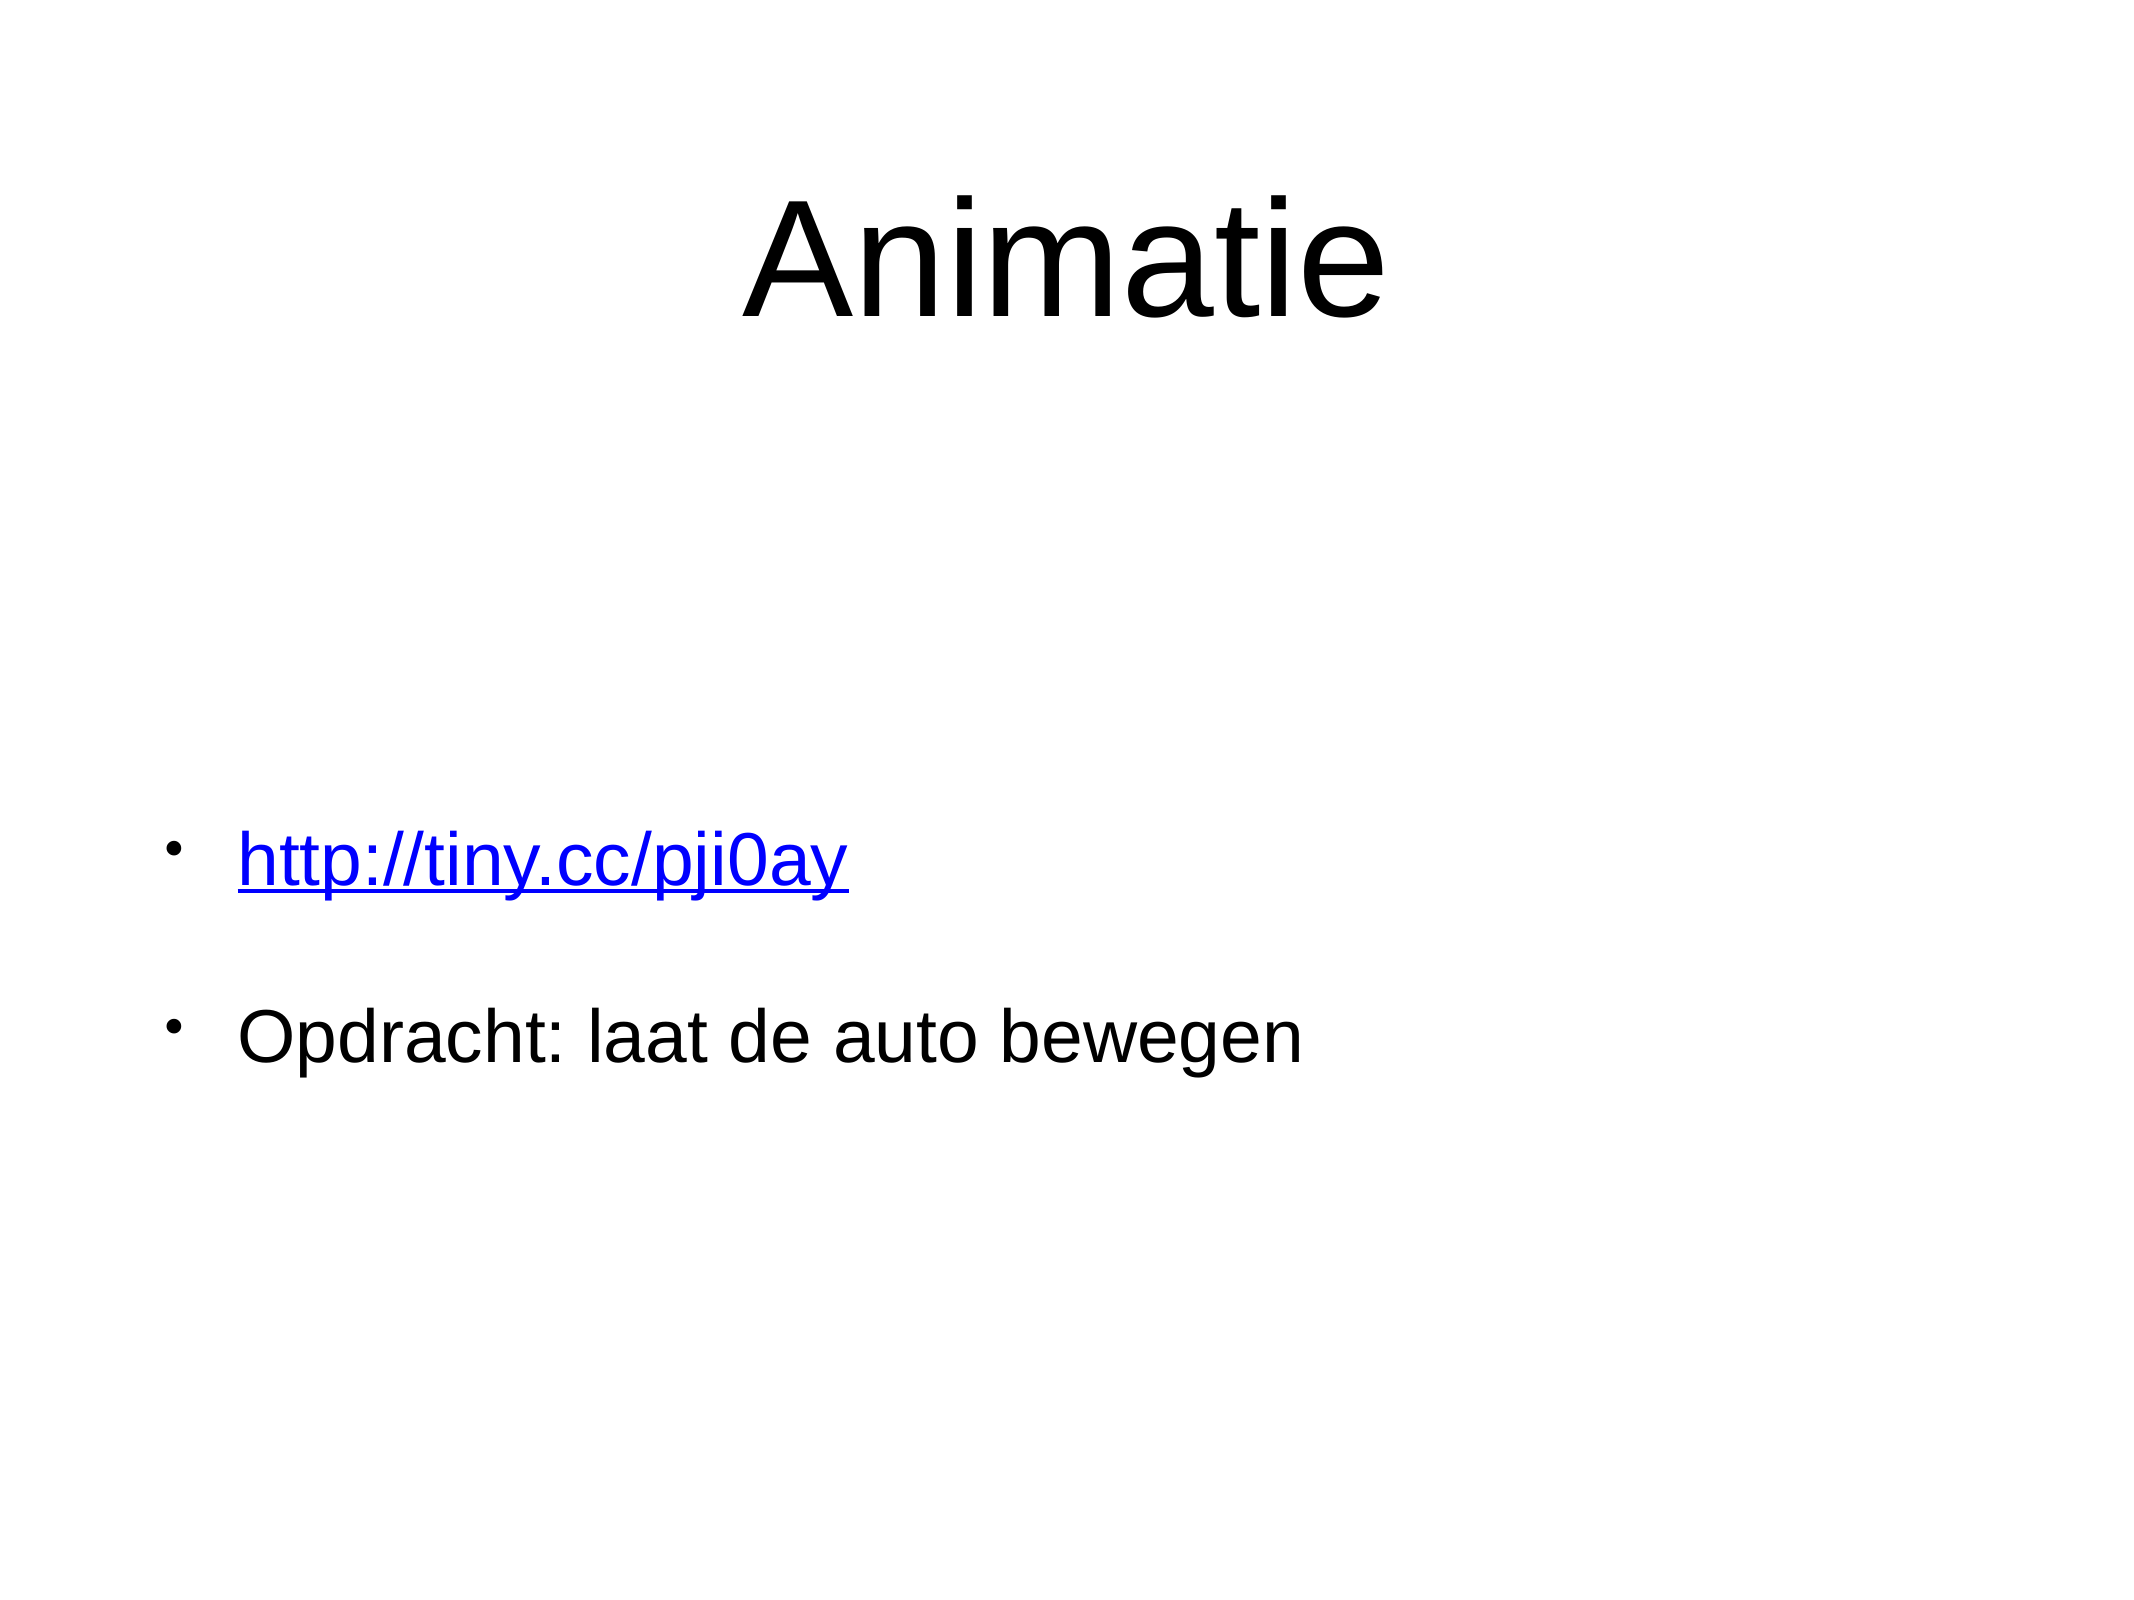

# Animatie
http://tiny.cc/pji0ay
Opdracht: laat de auto bewegen